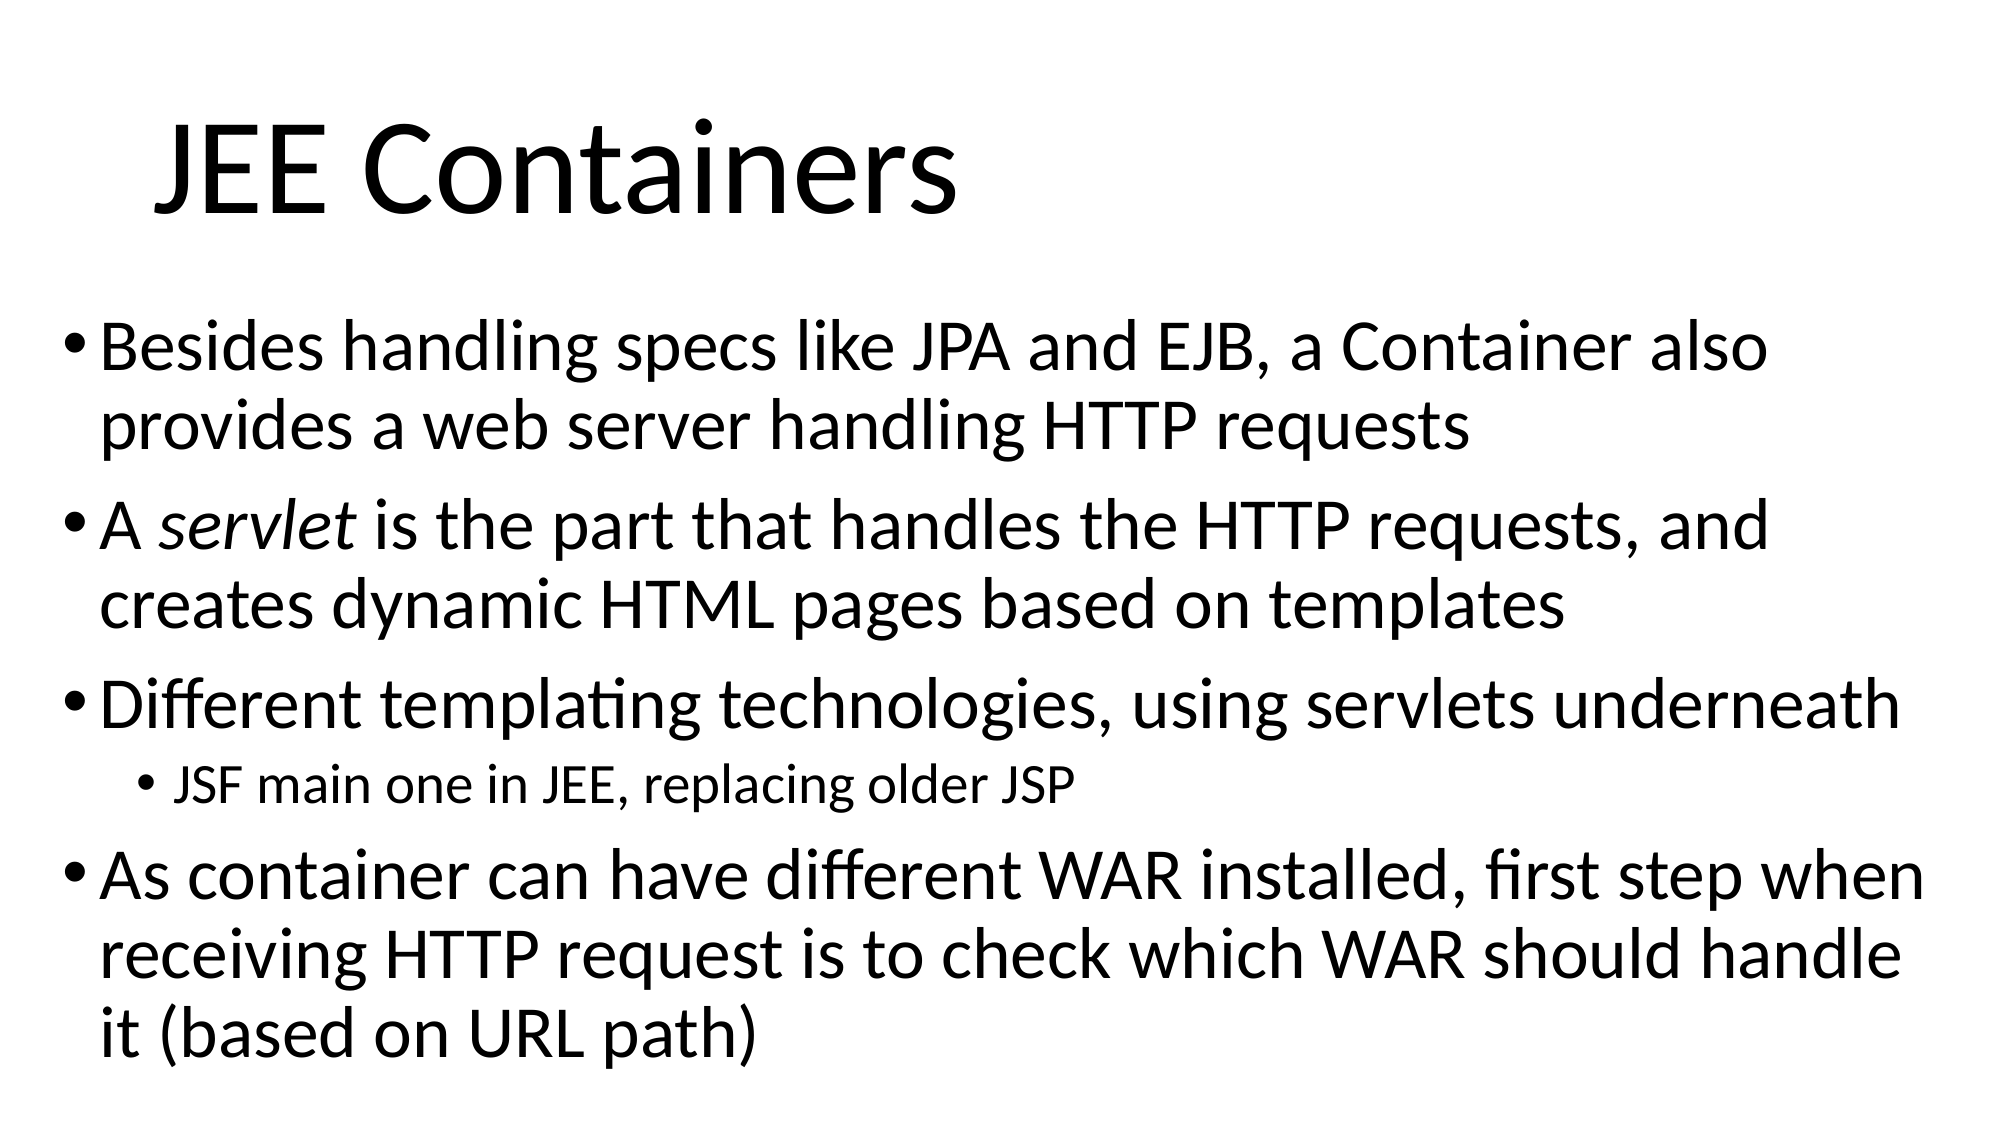

# JEE Containers
Besides handling specs like JPA and EJB, a Container also provides a web server handling HTTP requests
A servlet is the part that handles the HTTP requests, and creates dynamic HTML pages based on templates
Different templating technologies, using servlets underneath
JSF main one in JEE, replacing older JSP
As container can have different WAR installed, first step when receiving HTTP request is to check which WAR should handle it (based on URL path)